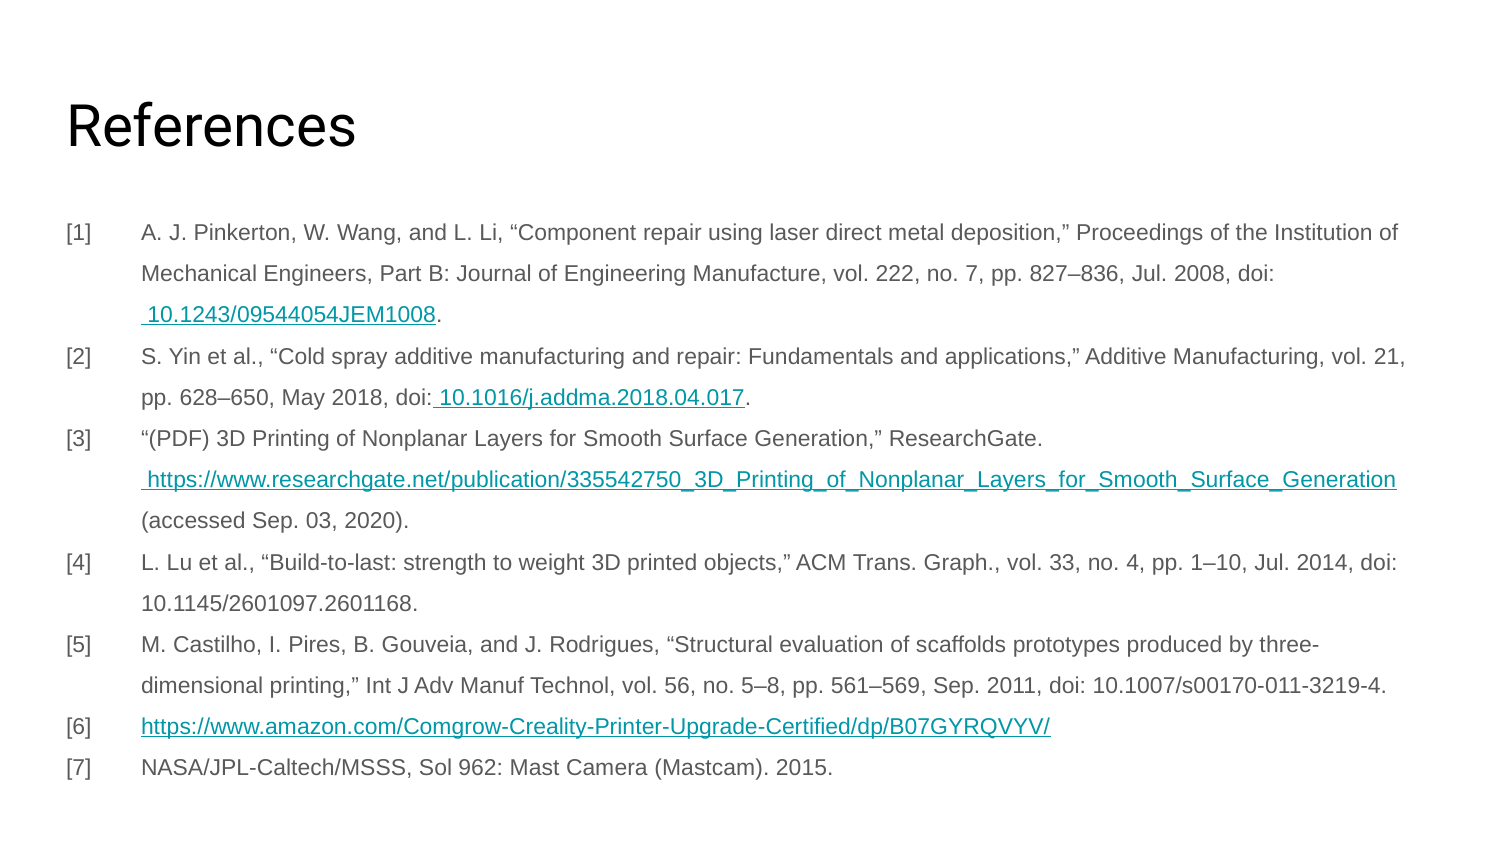

# References
[1] 	A. J. Pinkerton, W. Wang, and L. Li, “Component repair using laser direct metal deposition,” Proceedings of the Institution of Mechanical Engineers, Part B: Journal of Engineering Manufacture, vol. 222, no. 7, pp. 827–836, Jul. 2008, doi: 10.1243/09544054JEM1008.
[2] 	S. Yin et al., “Cold spray additive manufacturing and repair: Fundamentals and applications,” Additive Manufacturing, vol. 21, pp. 628–650, May 2018, doi: 10.1016/j.addma.2018.04.017.
[3] 	“(PDF) 3D Printing of Nonplanar Layers for Smooth Surface Generation,” ResearchGate. https://www.researchgate.net/publication/335542750_3D_Printing_of_Nonplanar_Layers_for_Smooth_Surface_Generation (accessed Sep. 03, 2020).
[4]	L. Lu et al., “Build-to-last: strength to weight 3D printed objects,” ACM Trans. Graph., vol. 33, no. 4, pp. 1–10, Jul. 2014, doi: 10.1145/2601097.2601168.
[5]	M. Castilho, I. Pires, B. Gouveia, and J. Rodrigues, “Structural evaluation of scaffolds prototypes produced by three-dimensional printing,” Int J Adv Manuf Technol, vol. 56, no. 5–8, pp. 561–569, Sep. 2011, doi: 10.1007/s00170-011-3219-4.
[6]	https://www.amazon.com/Comgrow-Creality-Printer-Upgrade-Certified/dp/B07GYRQVYV/
[7]	NASA/JPL-Caltech/MSSS, Sol 962: Mast Camera (Mastcam). 2015.